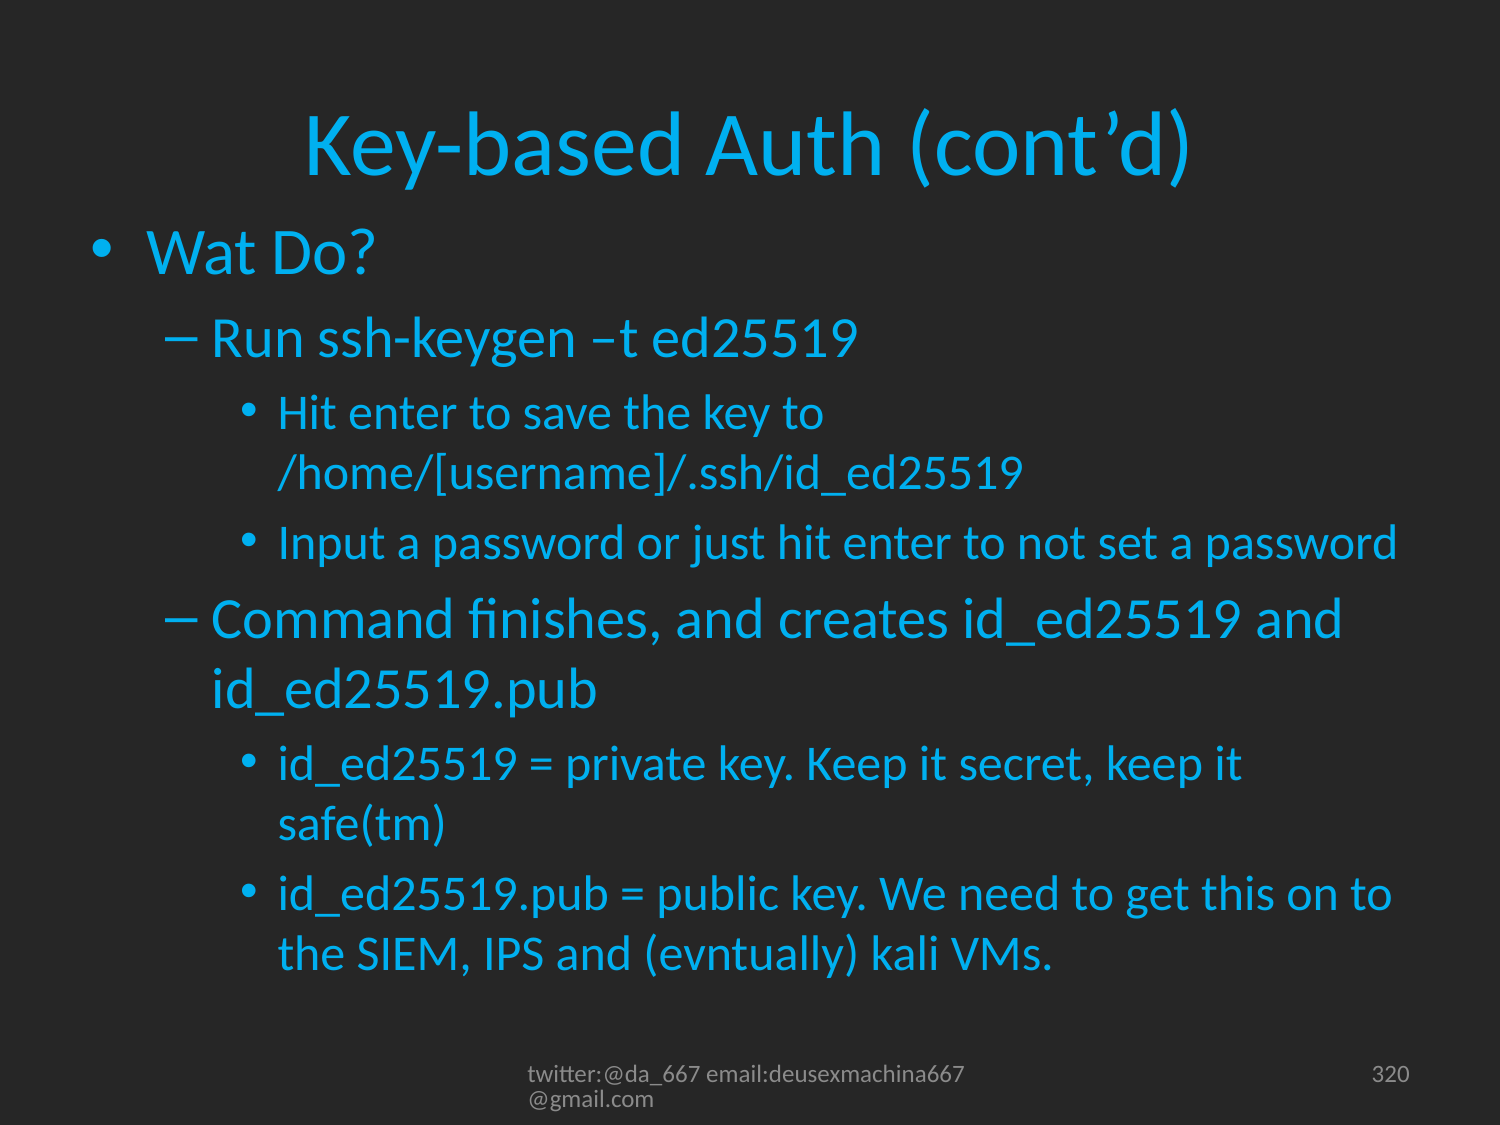

# Key-based Auth (cont’d)
Wat Do?
Run ssh-keygen –t ed25519
Hit enter to save the key to /home/[username]/.ssh/id_ed25519
Input a password or just hit enter to not set a password
Command finishes, and creates id_ed25519 and id_ed25519.pub
id_ed25519 = private key. Keep it secret, keep it safe(tm)
id_ed25519.pub = public key. We need to get this on to the SIEM, IPS and (evntually) kali VMs.
twitter:@da_667 email:deusexmachina667@gmail.com
320